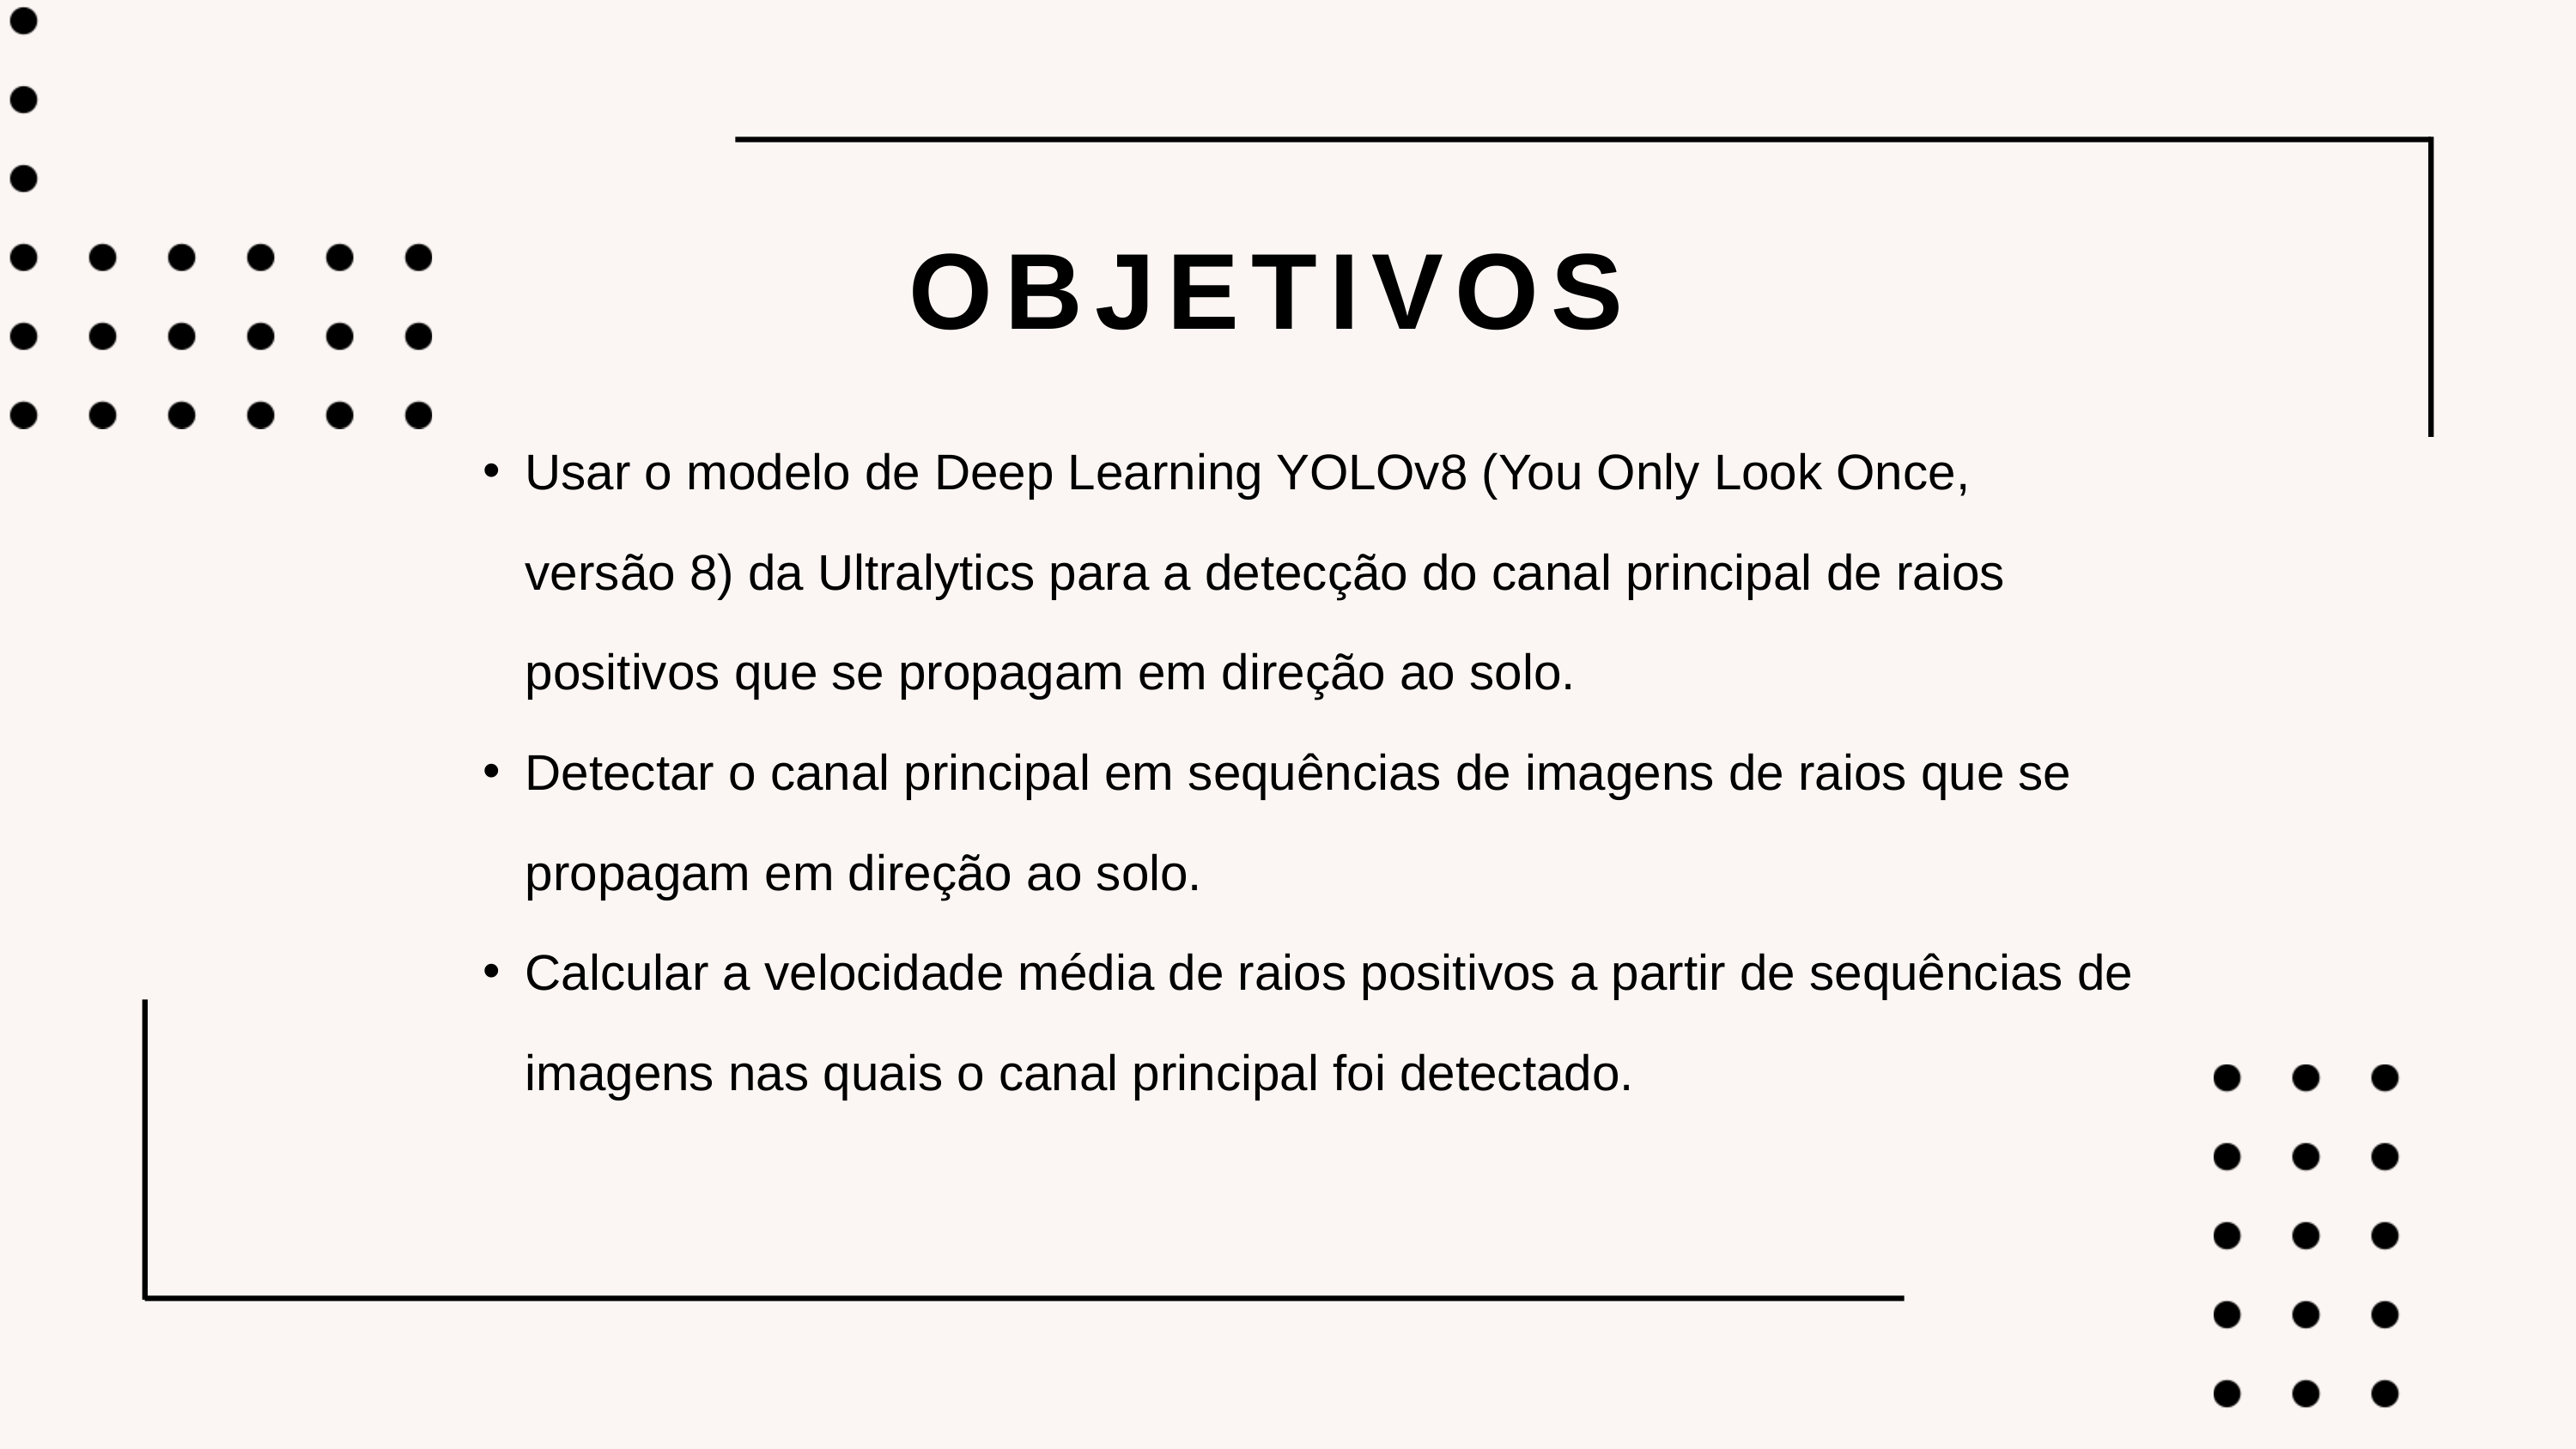

OBJETIVOS

Usar o modelo de Deep Learning YOLOv8 (You Only Look Once, versão 8) da Ultralytics para a detecção do canal principal de raios positivos que se propagam em direção ao solo.
Detectar o canal principal em sequências de imagens de raios que se propagam em direção ao solo.
Calcular a velocidade média de raios positivos a partir de sequências de imagens nas quais o canal principal foi detectado.